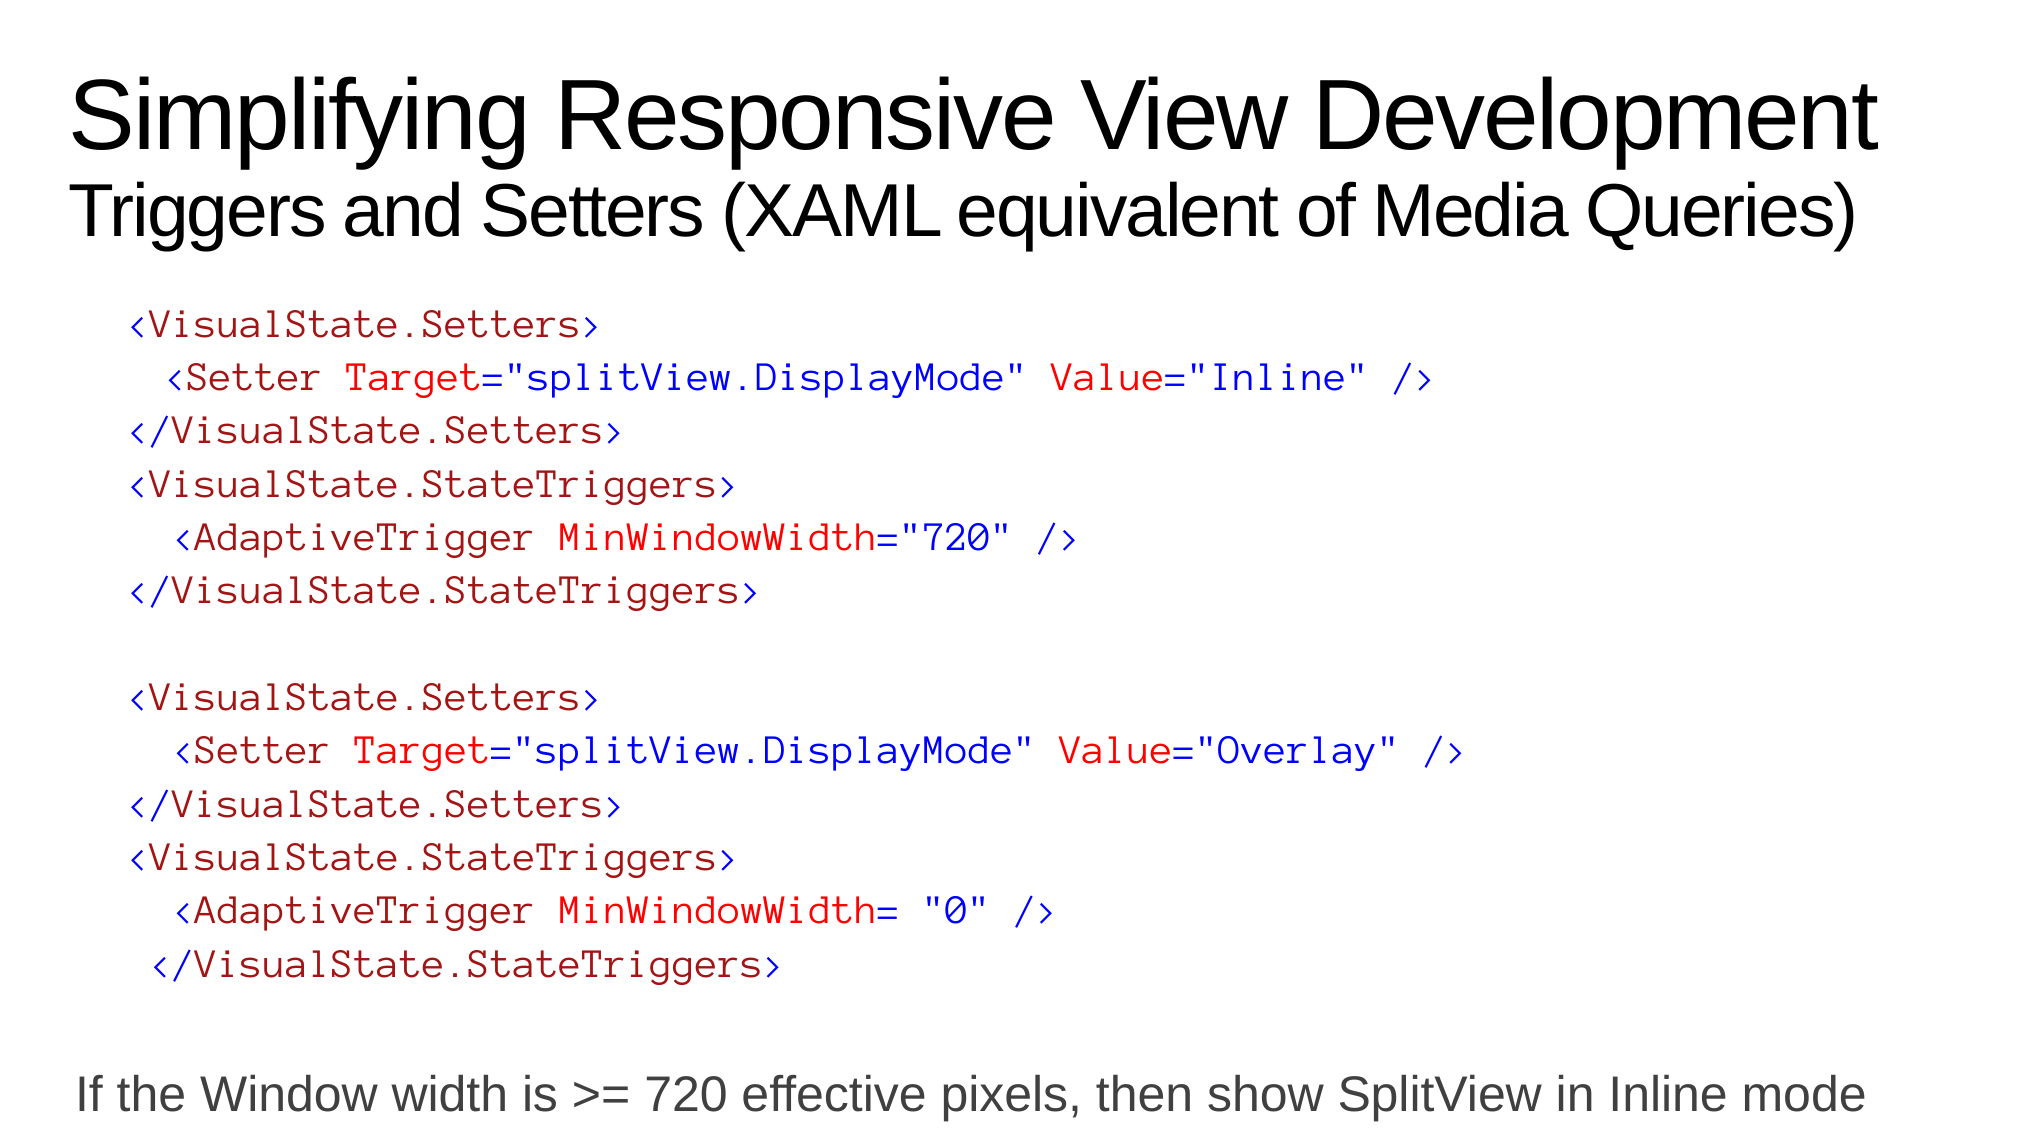

# Simplifying Responsive View Development Triggers and Setters (XAML equivalent of Media Queries)
  <VisualState.Setters>
  <Setter Target="splitView.DisplayMode" Value="Inline" />
  </VisualState.Setters>
  <VisualState.StateTriggers>
    <AdaptiveTrigger MinWindowWidth="720" />
  </VisualState.StateTriggers>

  <VisualState.Setters>
    <Setter Target="splitView.DisplayMode" Value="Overlay" />
  </VisualState.Setters>
  <VisualState.StateTriggers>
    <AdaptiveTrigger MinWindowWidth= "0" />
   </VisualState.StateTriggers>
If the Window width is >= 720 effective pixels, then show SplitView in Inline mode